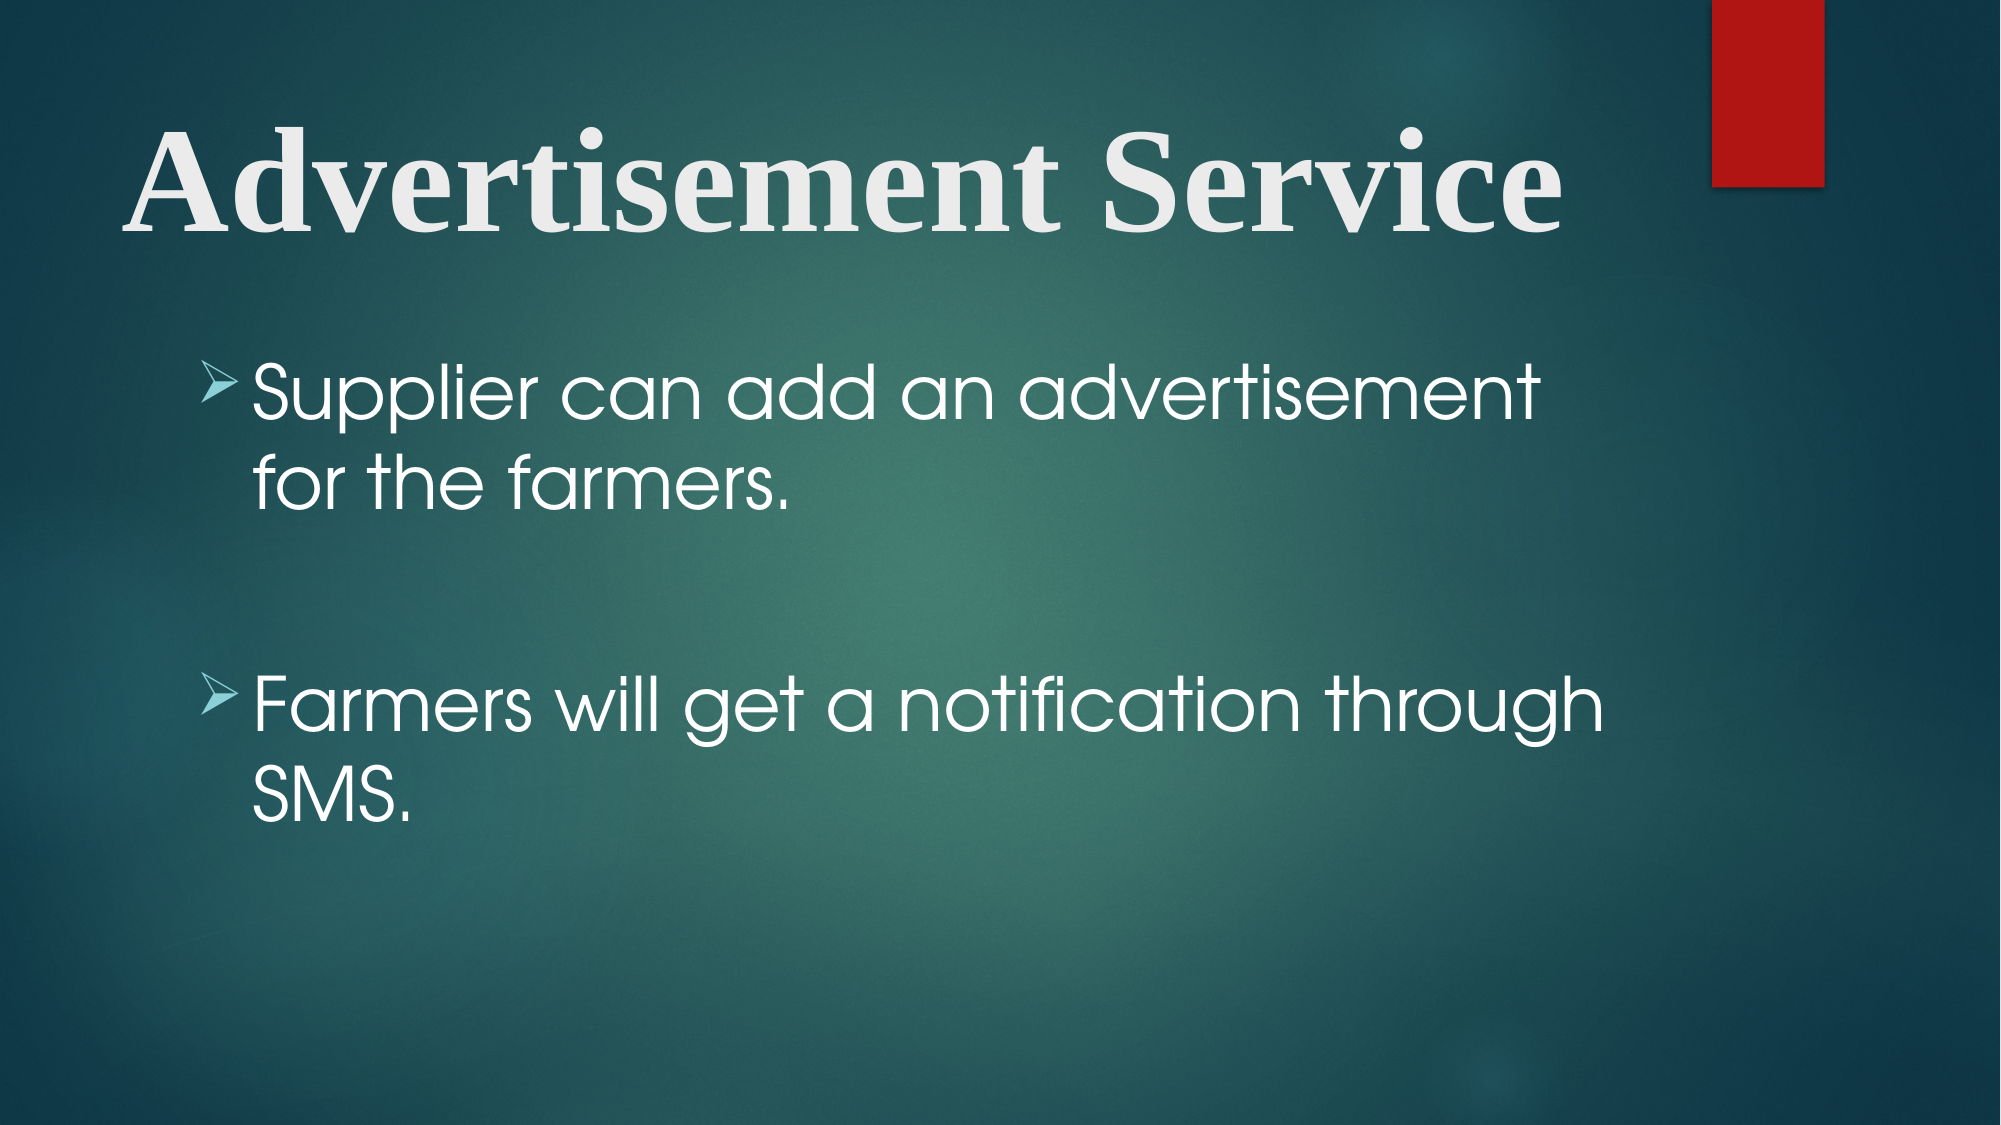

# Advertisement Service
Supplier can add an advertisement for the farmers.

Farmers will get a notification through SMS.